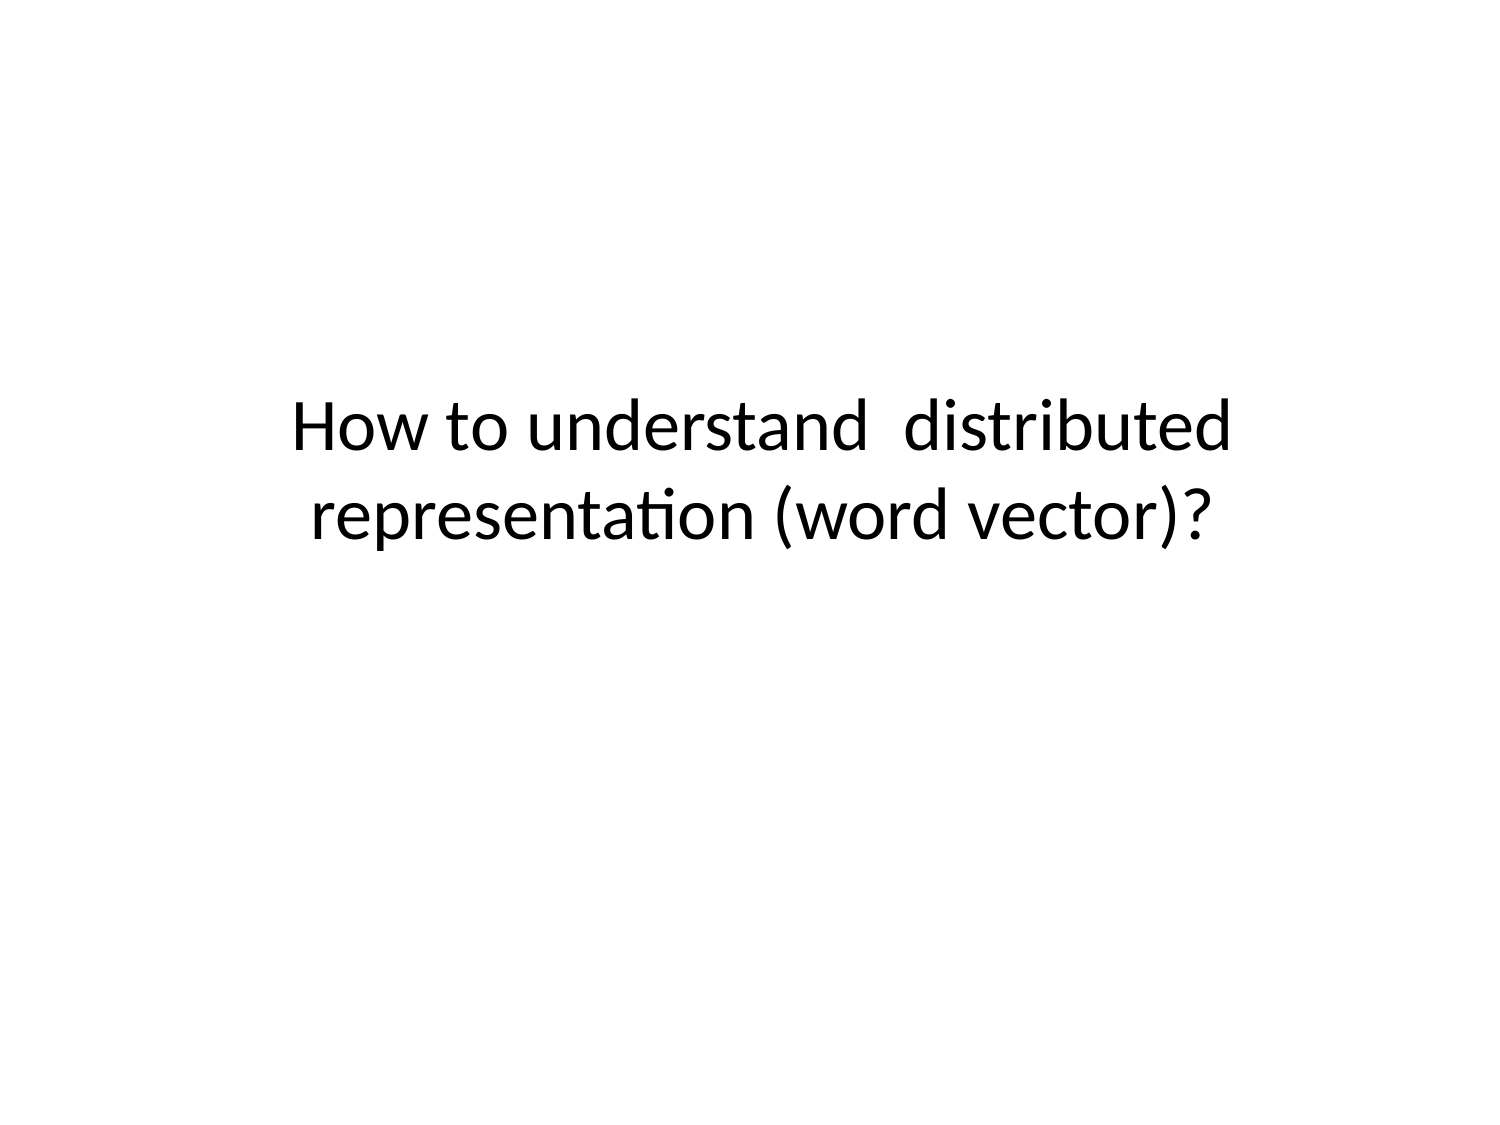

# How to understand  distributed representation (word vector)?
21